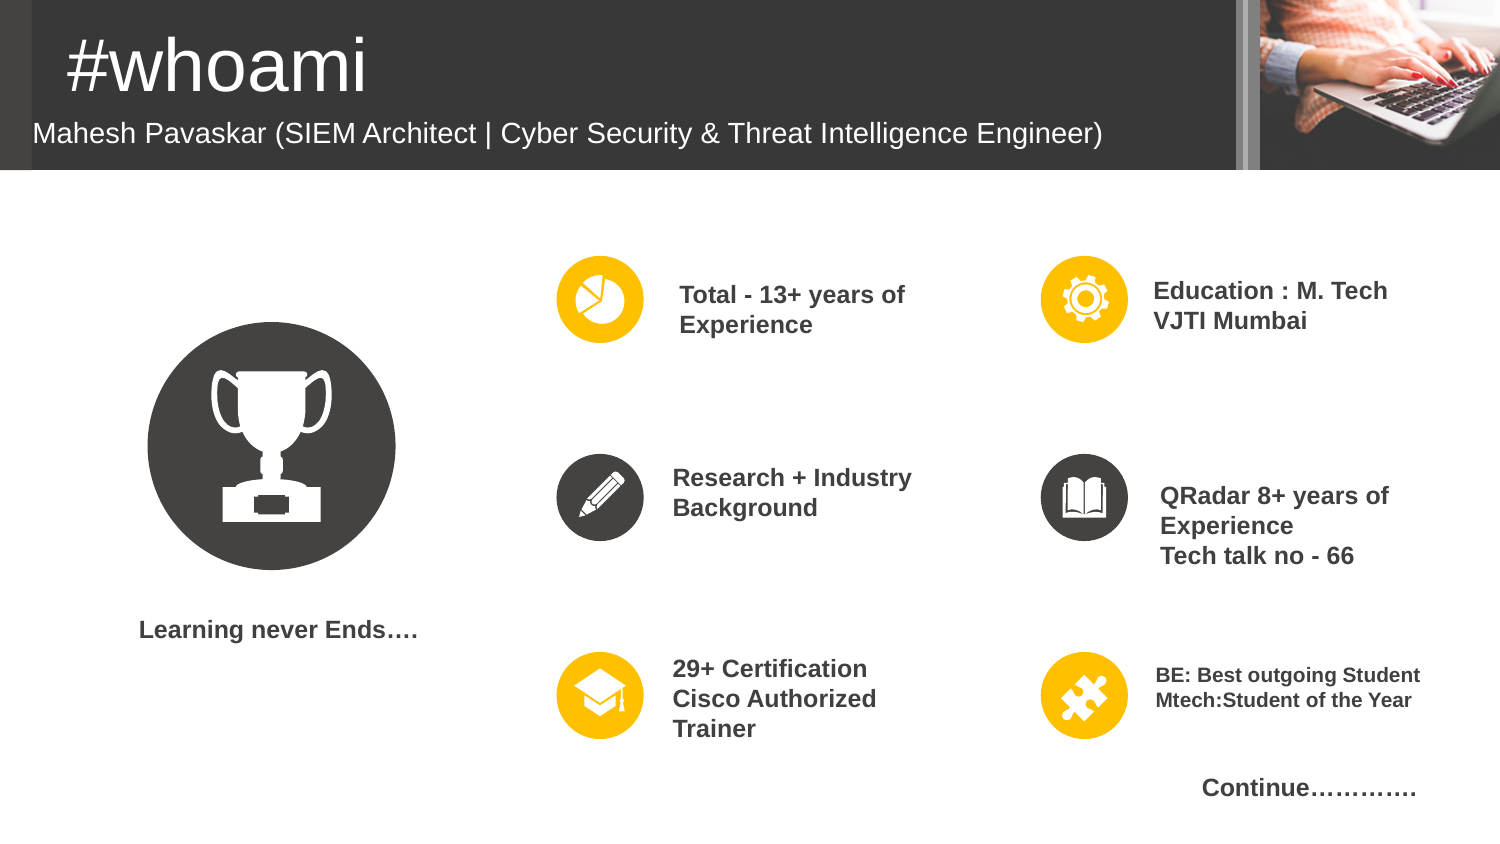

#whoami
Mahesh Pavaskar (SIEM Architect | Cyber Security & Threat Intelligence Engineer)

Education : M. Tech VJTI Mumbai
Total - 13+ years of  Experience

Research + Industry Background

QRadar 8+ years of Experience
Tech talk no - 66

Learning never Ends….
29+ Certification
Cisco Authorized Trainer

BE: Best outgoing Student
Mtech:Student of the Year

Continue………….